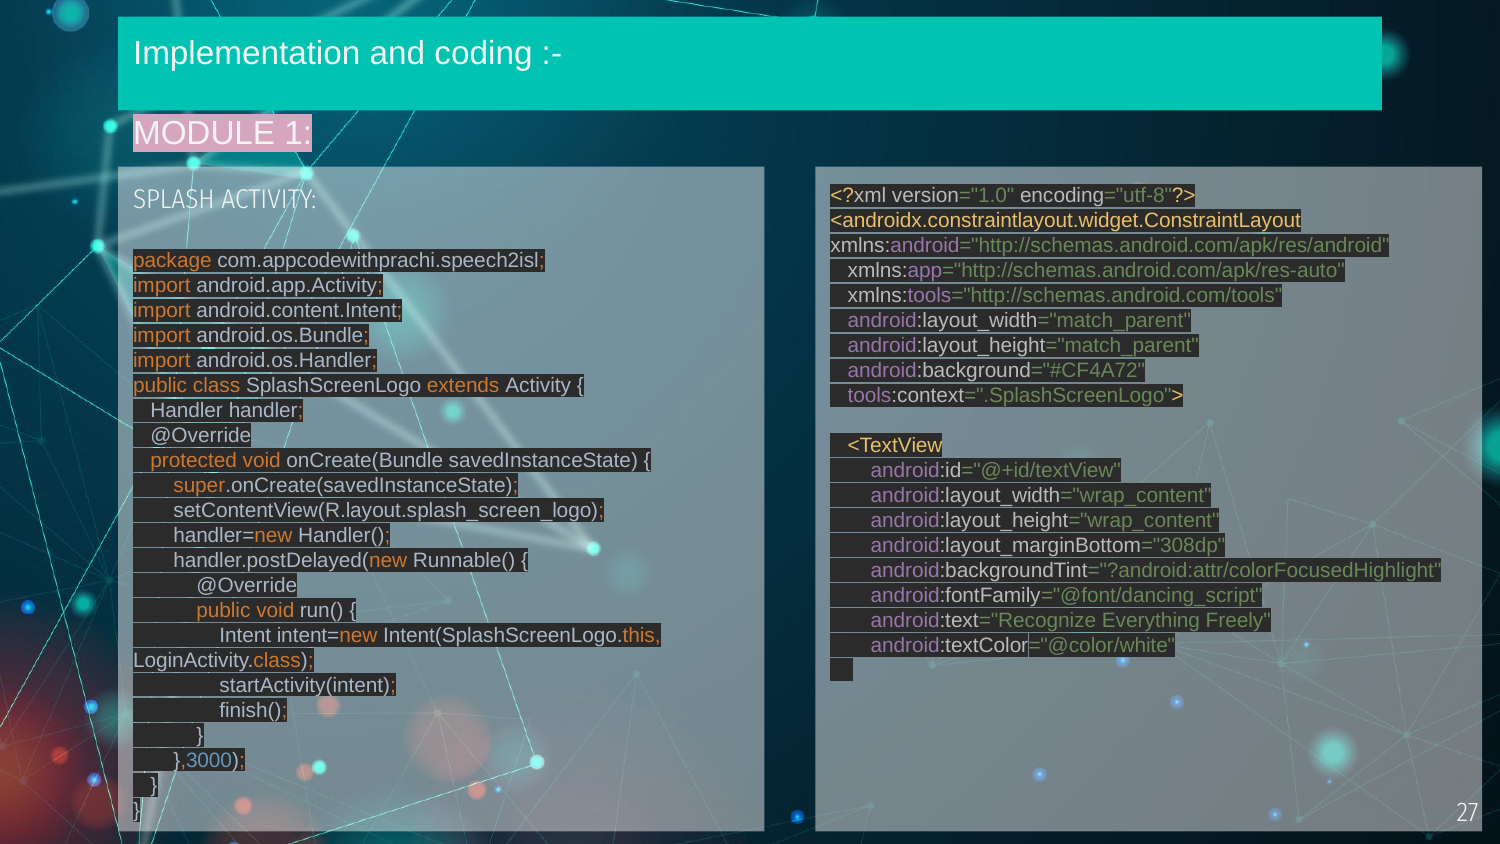

# Implementation and coding :-

MODULE 1:

SPLASH ACTIVITY:

package com.appcodewithprachi.speech2isl;
import android.app.Activity;
import android.content.Intent;
import android.os.Bundle;
import android.os.Handler;
public class SplashScreenLogo extends Activity {
   Handler handler;
   @Override
   protected void onCreate(Bundle savedInstanceState) {
       super.onCreate(savedInstanceState);
       setContentView(R.layout.splash_screen_logo);
       handler=new Handler();
       handler.postDelayed(new Runnable() {
           @Override
           public void run() {
               Intent intent=new Intent(SplashScreenLogo.this, LoginActivity.class);
               startActivity(intent);
               finish();
           }
       },3000);
   }
}

<?xml version="1.0" encoding="utf-8"?>
<androidx.constraintlayout.widget.ConstraintLayout xmlns:android="http://schemas.android.com/apk/res/android"
   xmlns:app="http://schemas.android.com/apk/res-auto"
   xmlns:tools="http://schemas.android.com/tools"
   android:layout_width="match_parent"
   android:layout_height="match_parent"
   android:background="#CF4A72"
   tools:context=".SplashScreenLogo">

   <TextView
       android:id="@+id/textView"
       android:layout_width="wrap_content"
       android:layout_height="wrap_content"
       android:layout_marginBottom="308dp"
       android:backgroundTint="?android:attr/colorFocusedHighlight"
       android:fontFamily="@font/dancing_script"
       android:text="Recognize Everything Freely"
       android:textColor="@color/white"

27